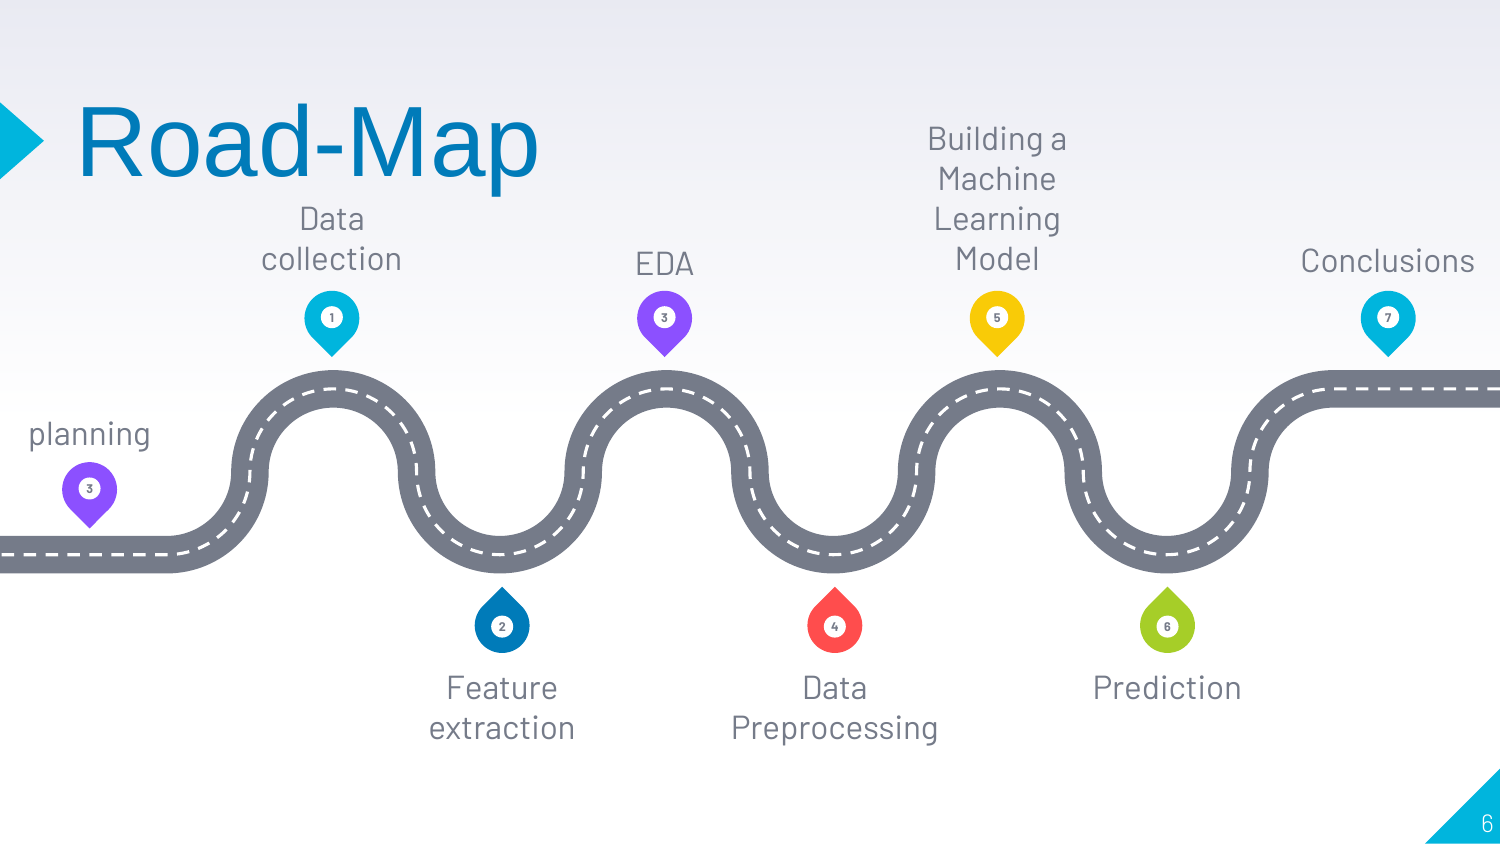

# Road-Map
Building a Machine Learning Model
Data collection

Conclusions
EDA

1

3

5

7

planning

3

2

4

6
Feature extraction
Data Preprocessing
Prediction

6